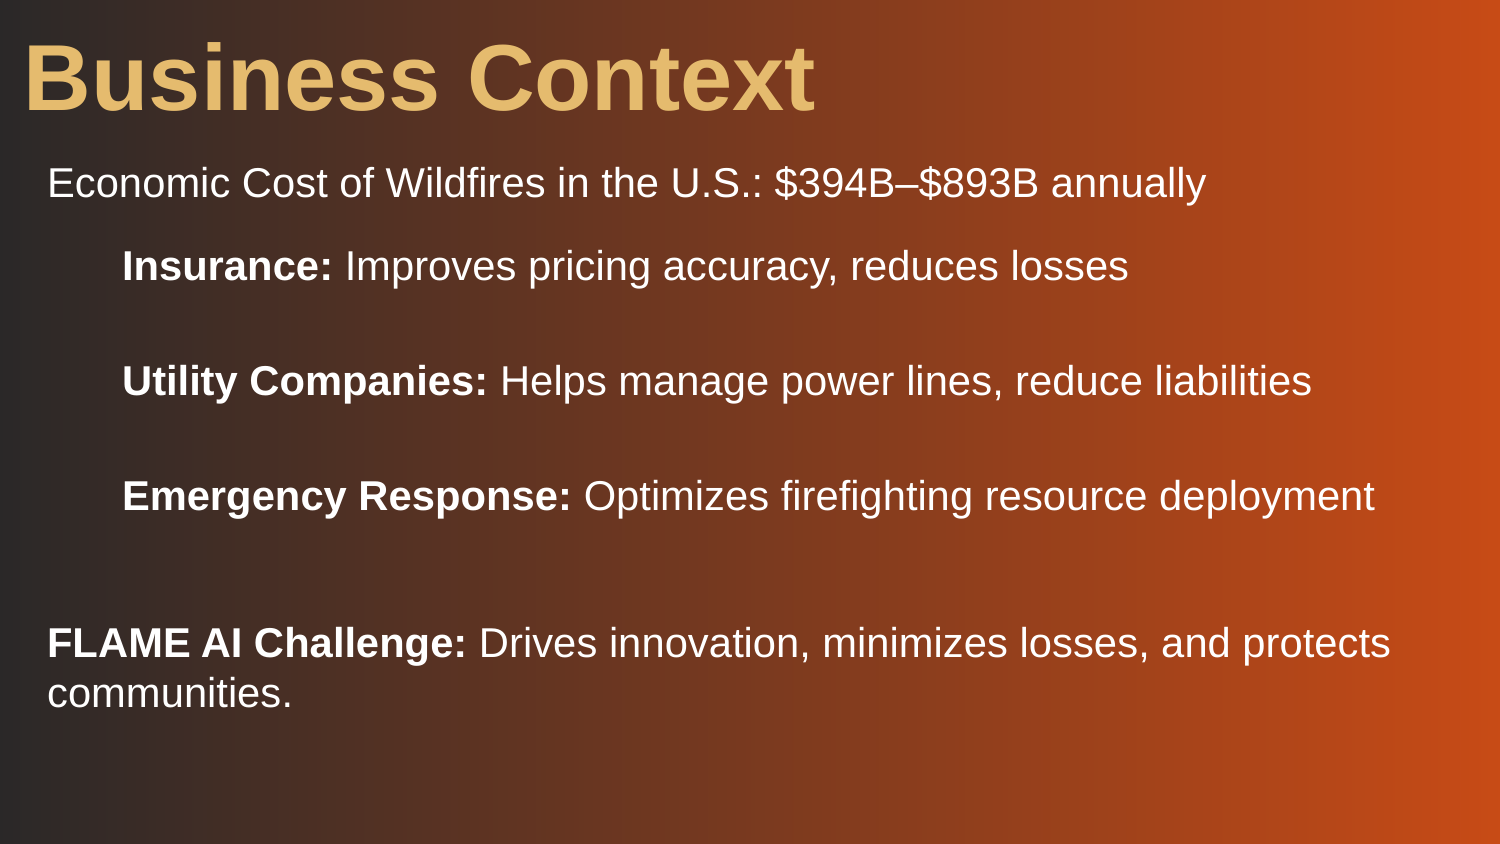

Business Context
Economic Cost of Wildfires in the U.S.: $394B–$893B annually
Insurance: Improves pricing accuracy, reduces losses

Utility Companies: Helps manage power lines, reduce liabilities

Emergency Response: Optimizes firefighting resource deployment

FLAME AI Challenge: Drives innovation, minimizes losses, and protects communities.